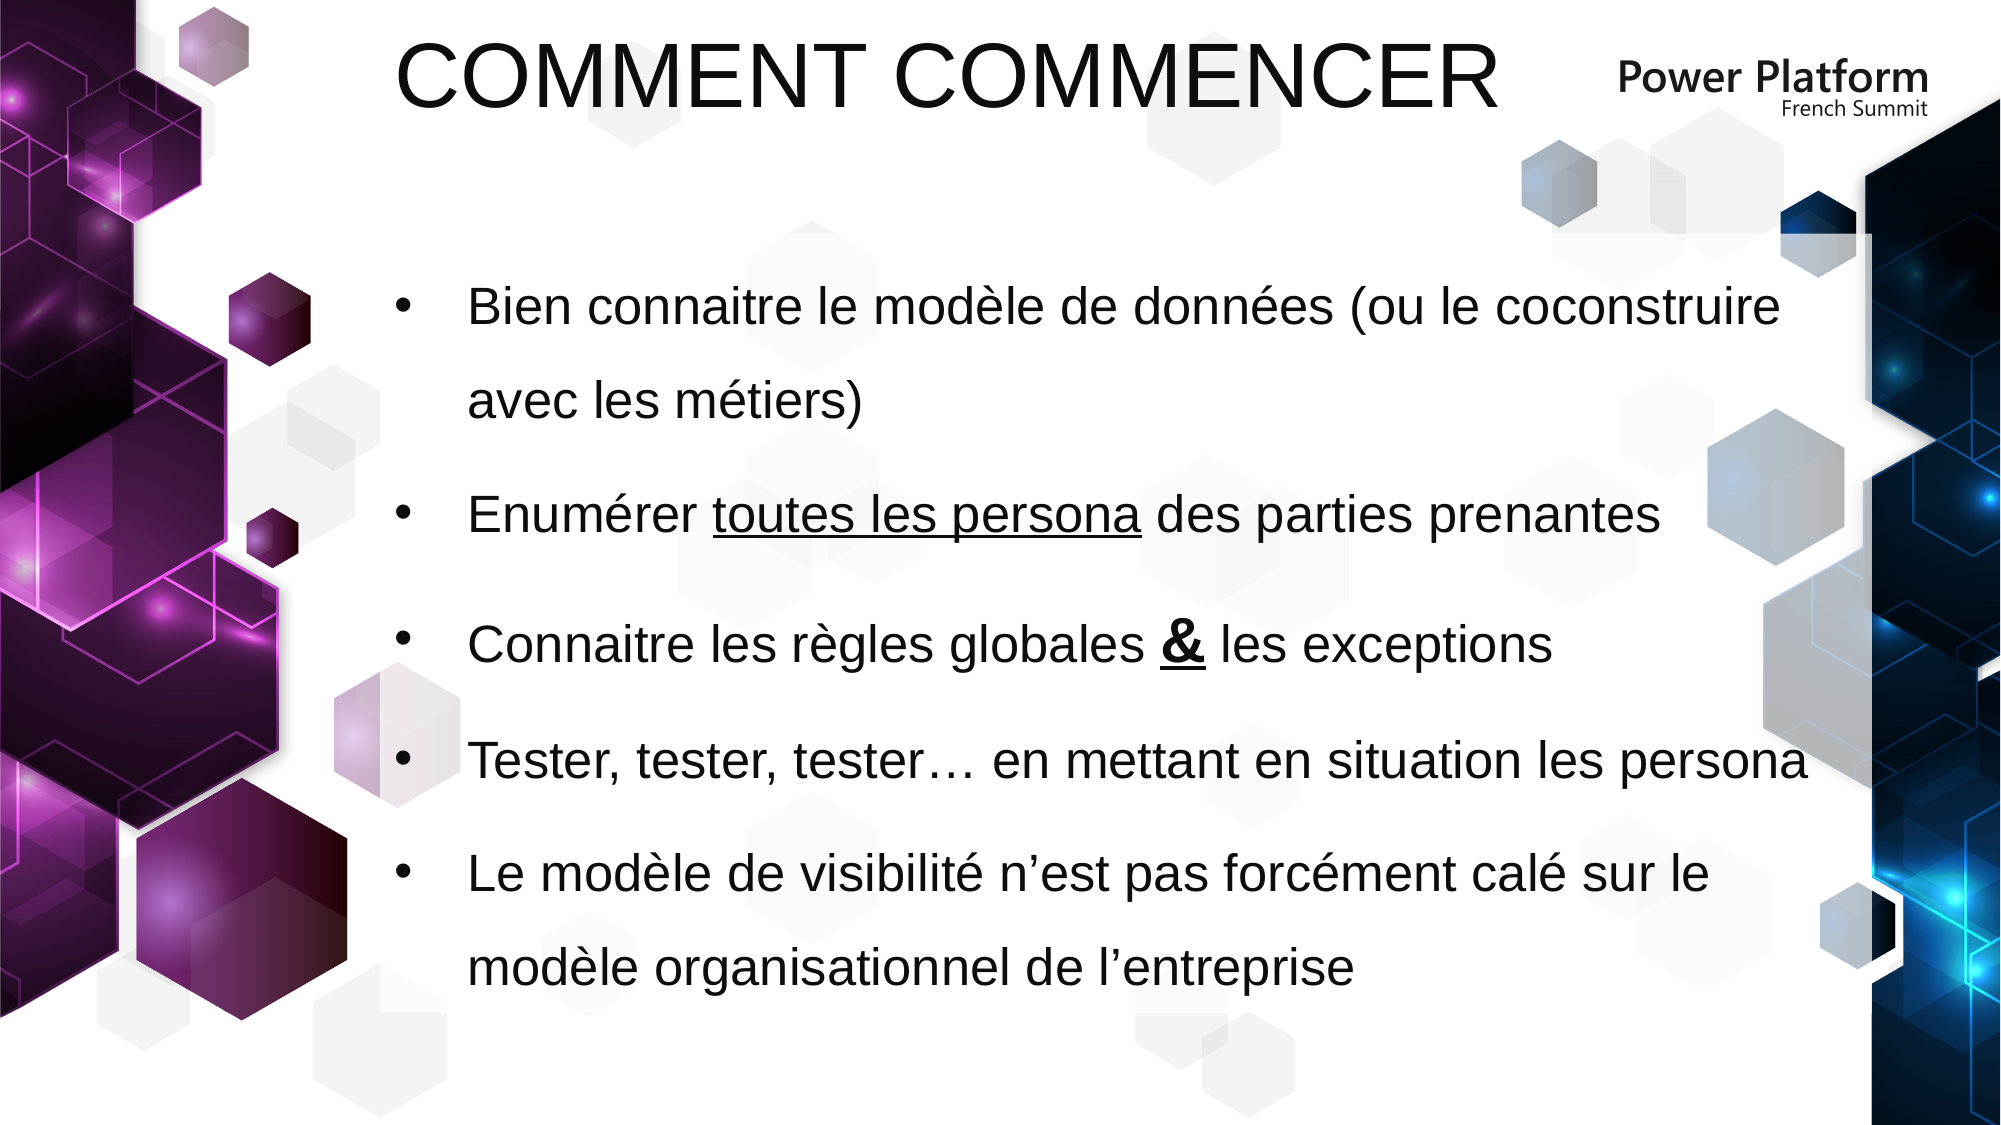

# Comment commencer
Bien connaitre le modèle de données (ou le coconstruire avec les métiers)
Enumérer toutes les persona des parties prenantes
Connaitre les règles globales & les exceptions
Tester, tester, tester… en mettant en situation les persona
Le modèle de visibilité n’est pas forcément calé sur le modèle organisationnel de l’entreprise